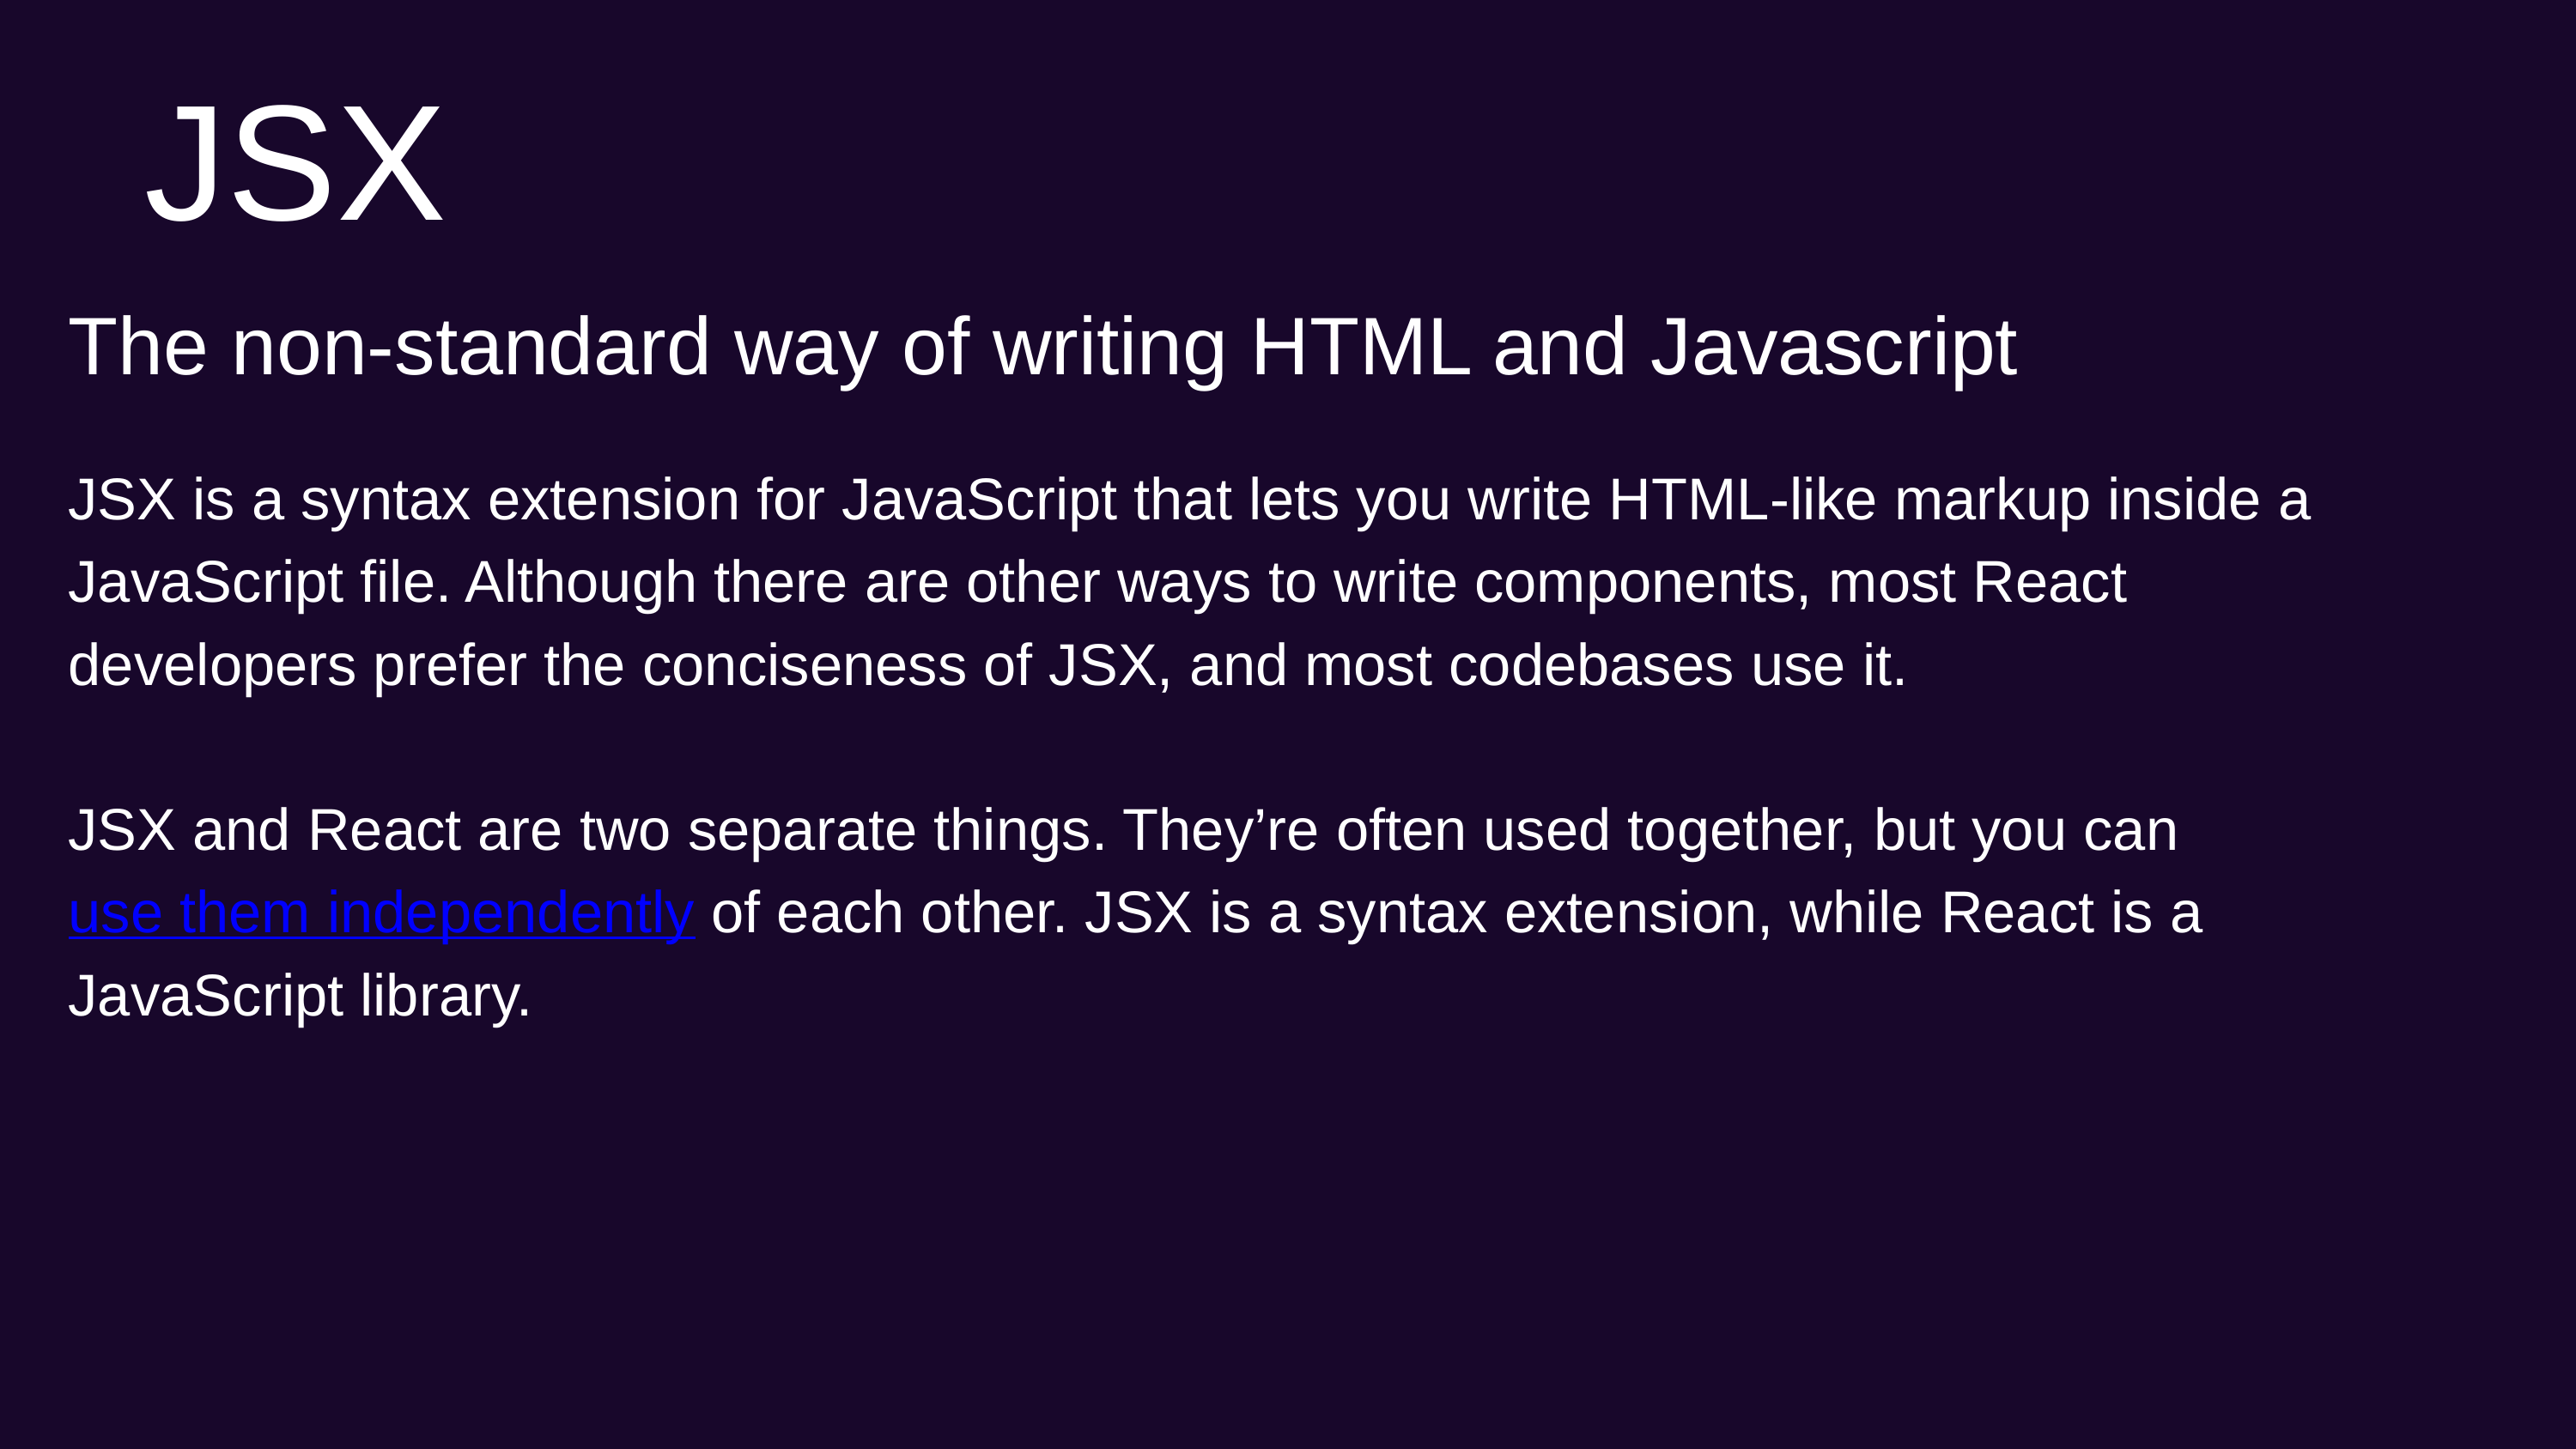

JSX
The non-standard way of writing HTML and Javascript
JSX is a syntax extension for JavaScript that lets you write HTML-like markup inside a JavaScript file. Although there are other ways to write components, most React developers prefer the conciseness of JSX, and most codebases use it.

JSX and React are two separate things. They’re often used together, but you can use them independently of each other. JSX is a syntax extension, while React is a JavaScript library.